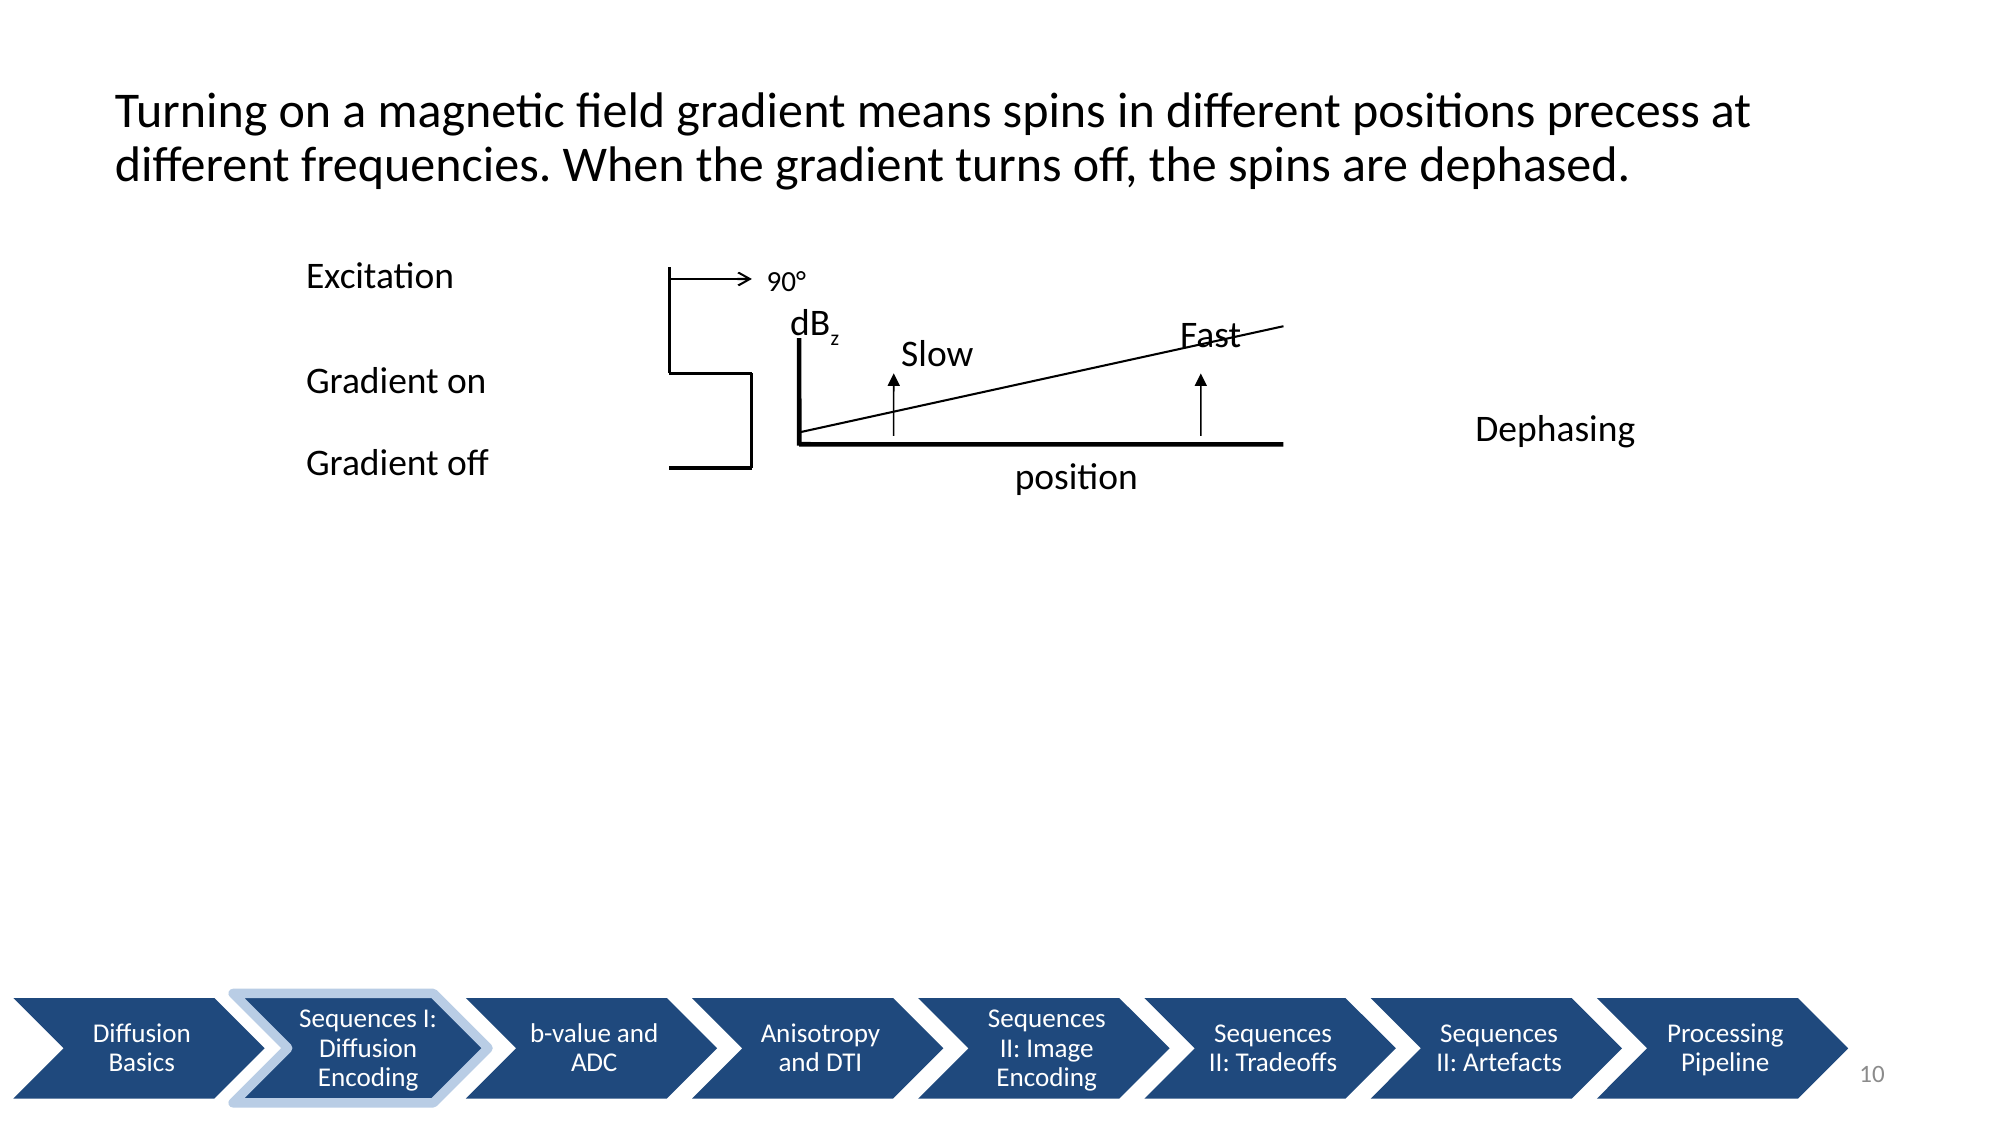

# Turning on a magnetic field gradient means spins in different positions precess at different frequencies. When the gradient turns off, the spins are dephased.
Excitation
90°
dBz
Fast
Slow

Gradient on

Dephasing
Gradient off

position
Diffusion Basics
Sequences I: Diffusion Encoding
b-value and ADC
Anisotropy and DTI
Sequences II: Image Encoding
Sequences II: Tradeoffs
Sequences II: Artefacts
Processing Pipeline

10